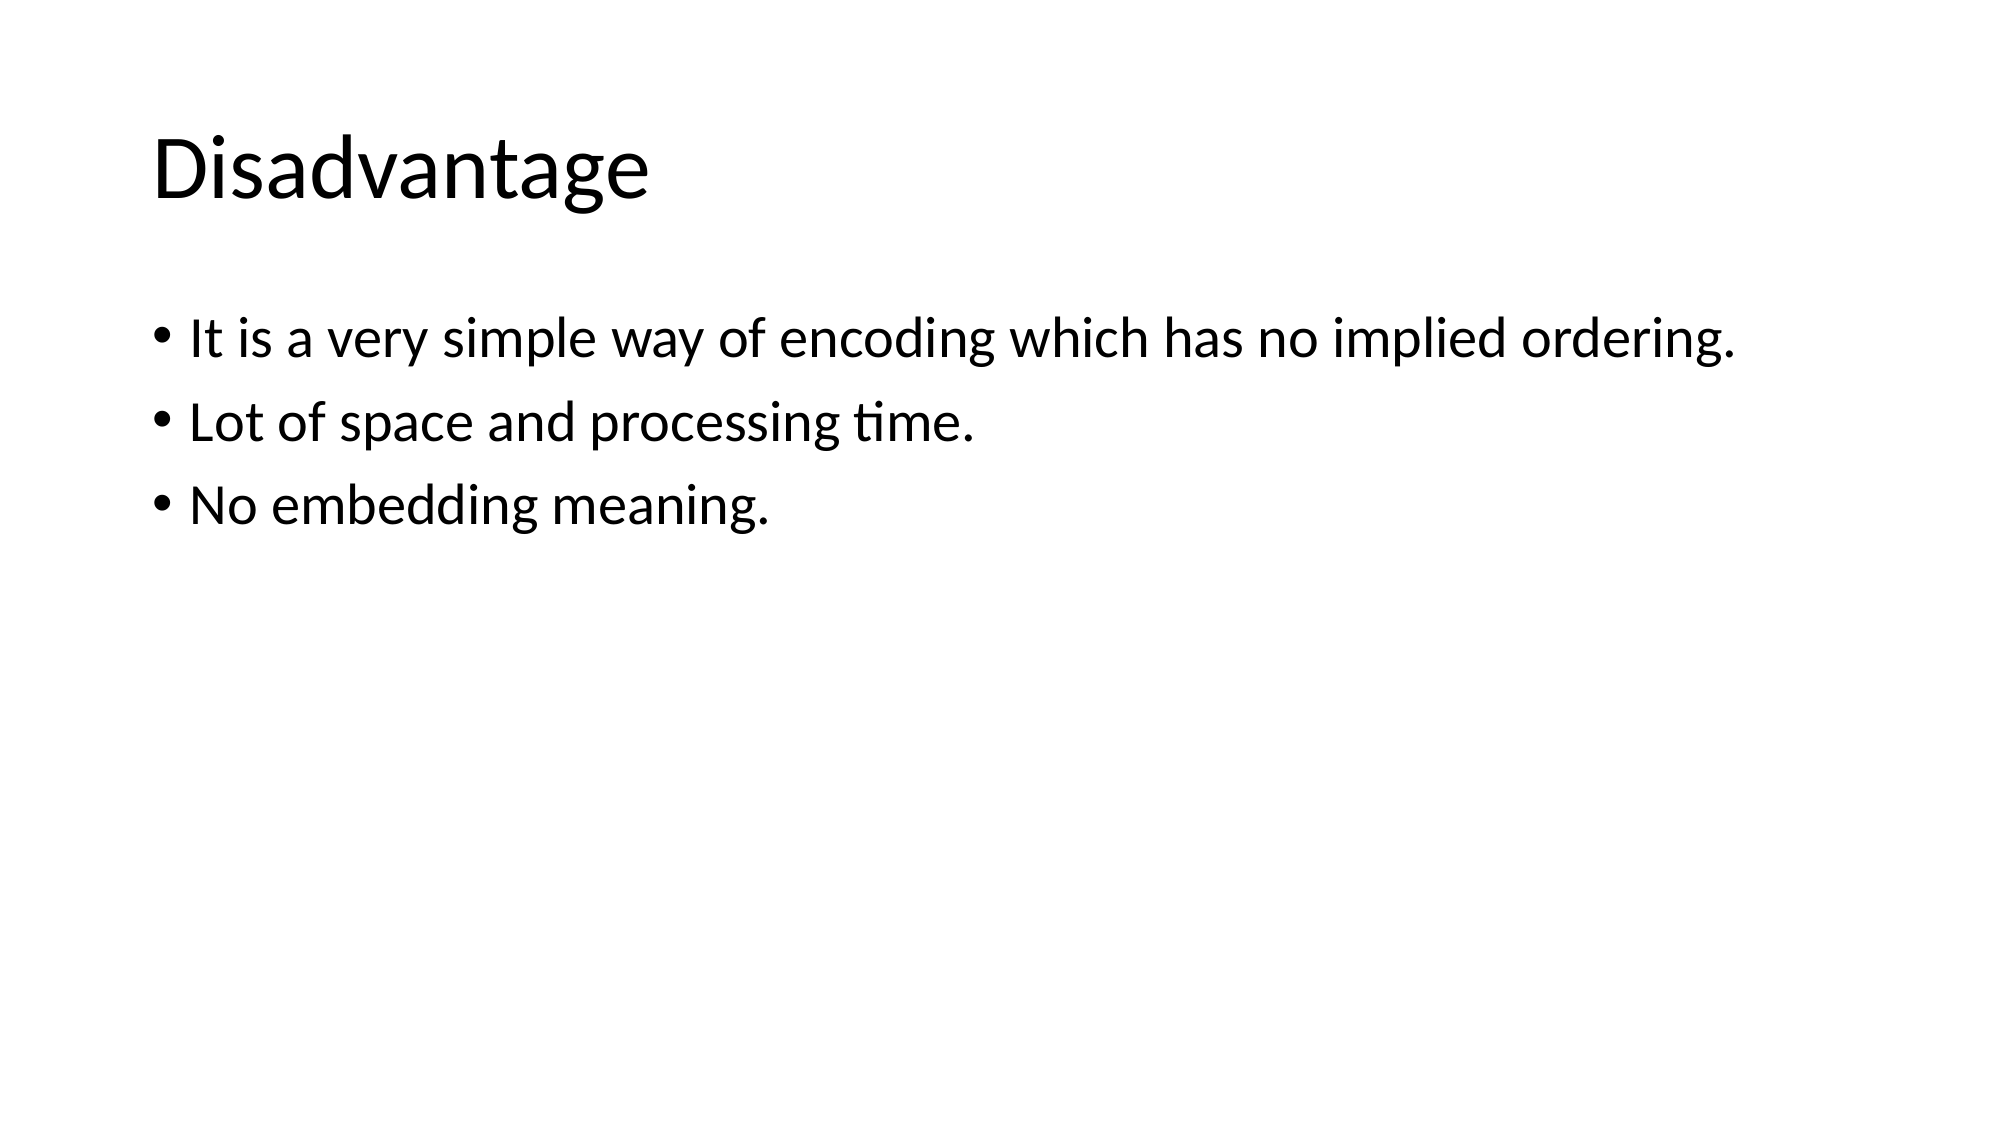

# Disadvantage
It is a very simple way of encoding which has no implied ordering.
Lot of space and processing time.
No embedding meaning.